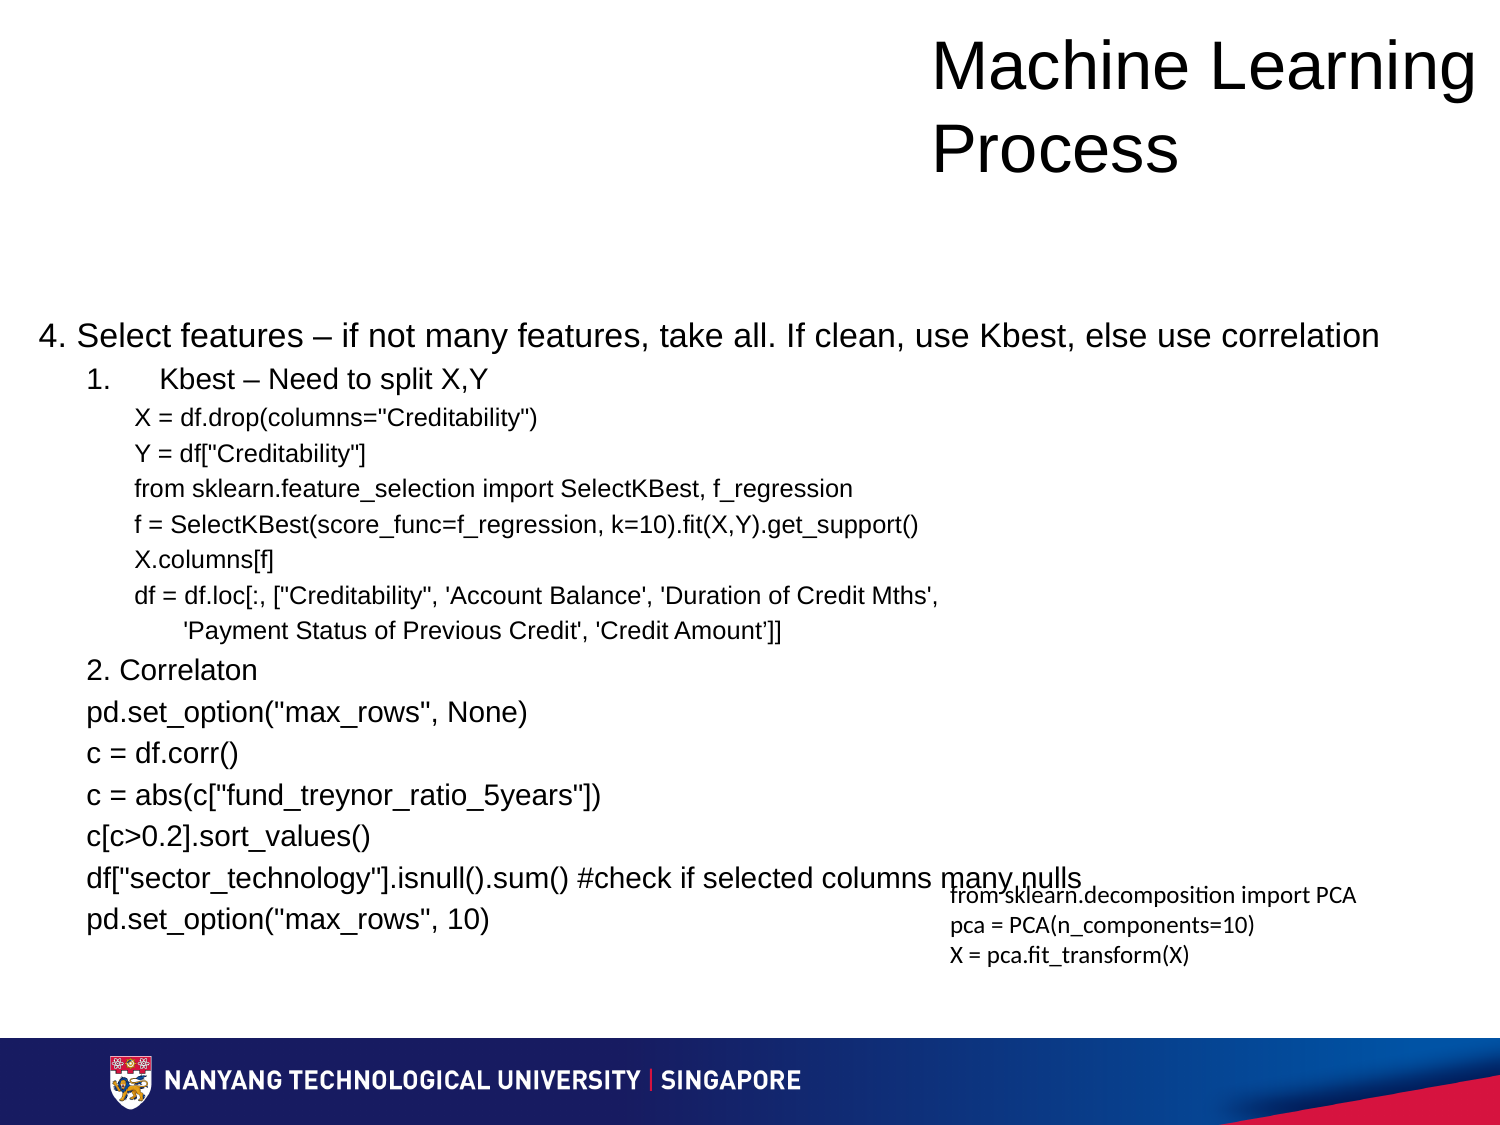

4. Select features – if not many features, take all. If clean, use Kbest, else use correlation
Kbest – Need to split X,Y
X = df.drop(columns="Creditability")
Y = df["Creditability"]
from sklearn.feature_selection import SelectKBest, f_regression
f = SelectKBest(score_func=f_regression, k=10).fit(X,Y).get_support()
X.columns[f]
df = df.loc[:, ["Creditability", 'Account Balance', 'Duration of Credit Mths',
       'Payment Status of Previous Credit', 'Credit Amount’]]
2. Correlaton
		pd.set_option("max_rows", None)
		c = df.corr()
		c = abs(c["fund_treynor_ratio_5years"])
		c[c>0.2].sort_values()
		df["sector_technology"].isnull().sum() #check if selected columns many nulls
		pd.set_option("max_rows", 10)
# Machine Learning Process
from sklearn.decomposition import PCA
pca = PCA(n_components=10)
X = pca.fit_transform(X)